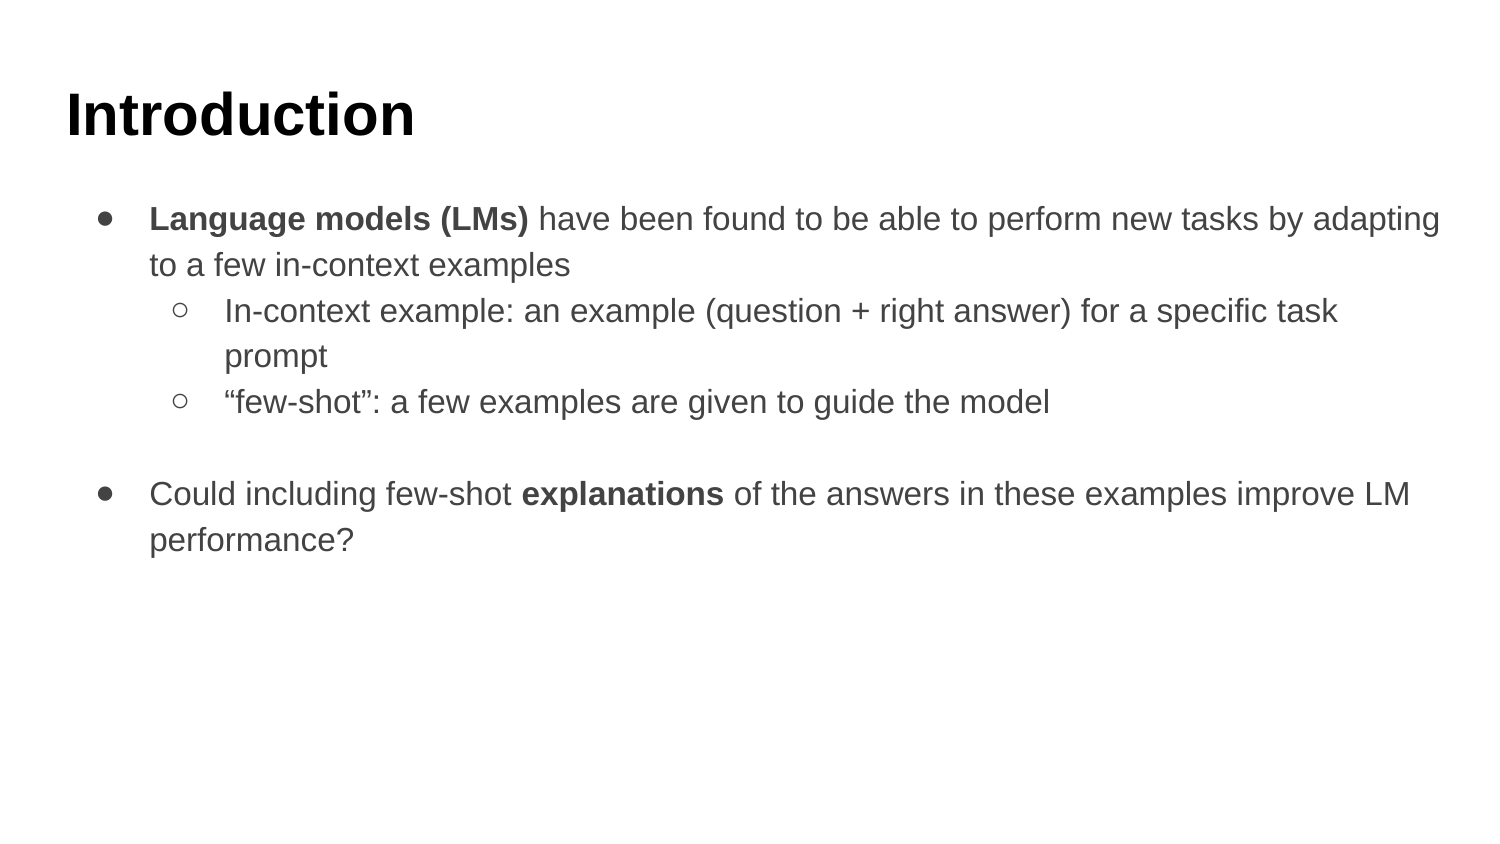

# Introduction
Language models (LMs) have been found to be able to perform new tasks by adapting to a few in-context examples
In-context example: an example (question + right answer) for a specific task prompt
“few-shot”: a few examples are given to guide the model
Could including few-shot explanations of the answers in these examples improve LM performance?